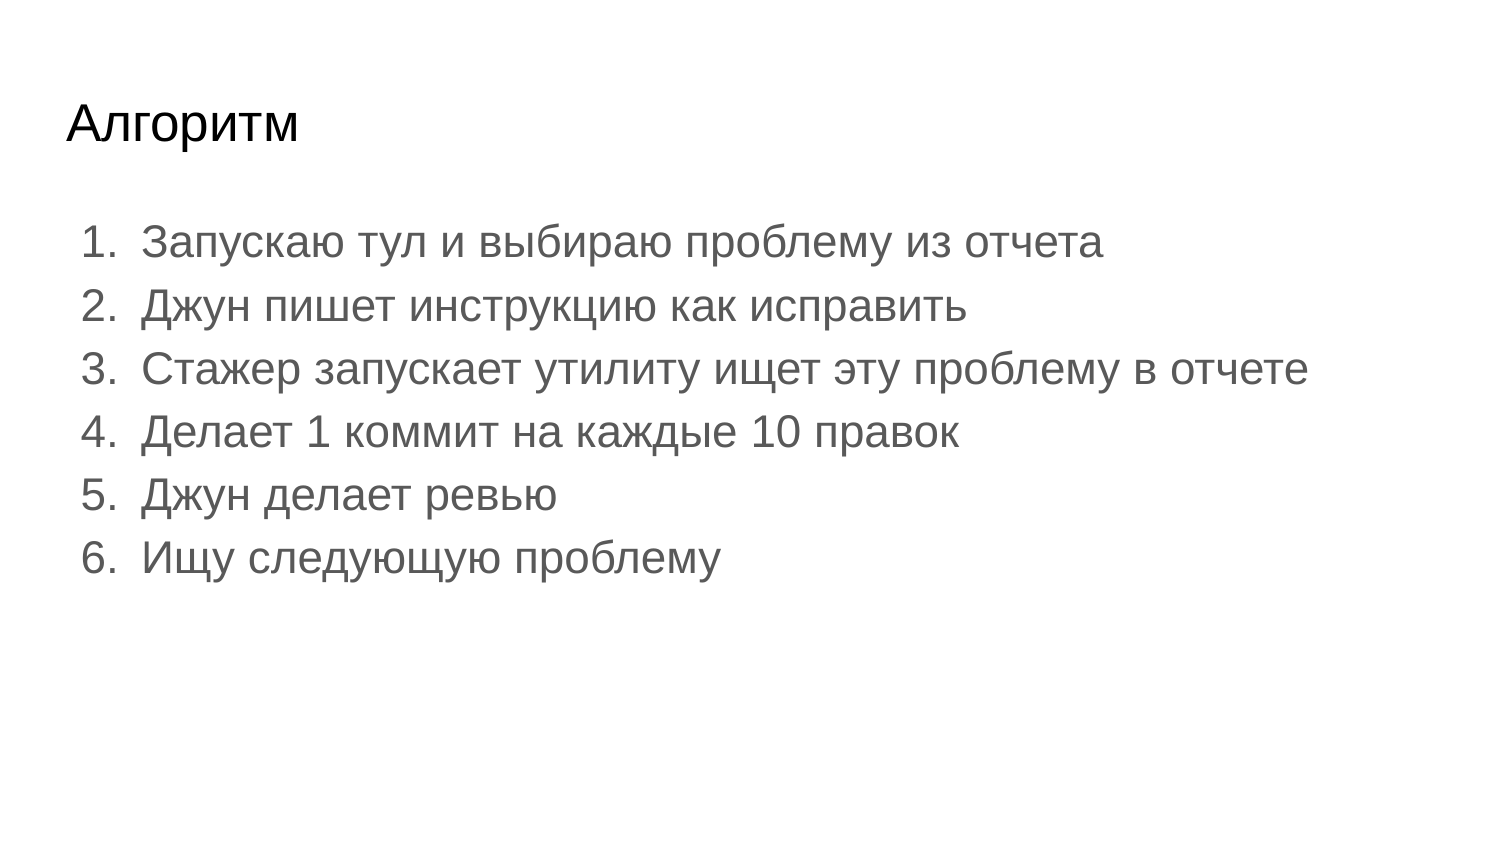

# Алгоритм
Запускаю тул и выбираю проблему из отчета
Джун пишет инструкцию как исправить
Стажер запускает утилиту ищет эту проблему в отчете
Делает 1 коммит на каждые 10 правок
Джун делает ревью
Ищу следующую проблему